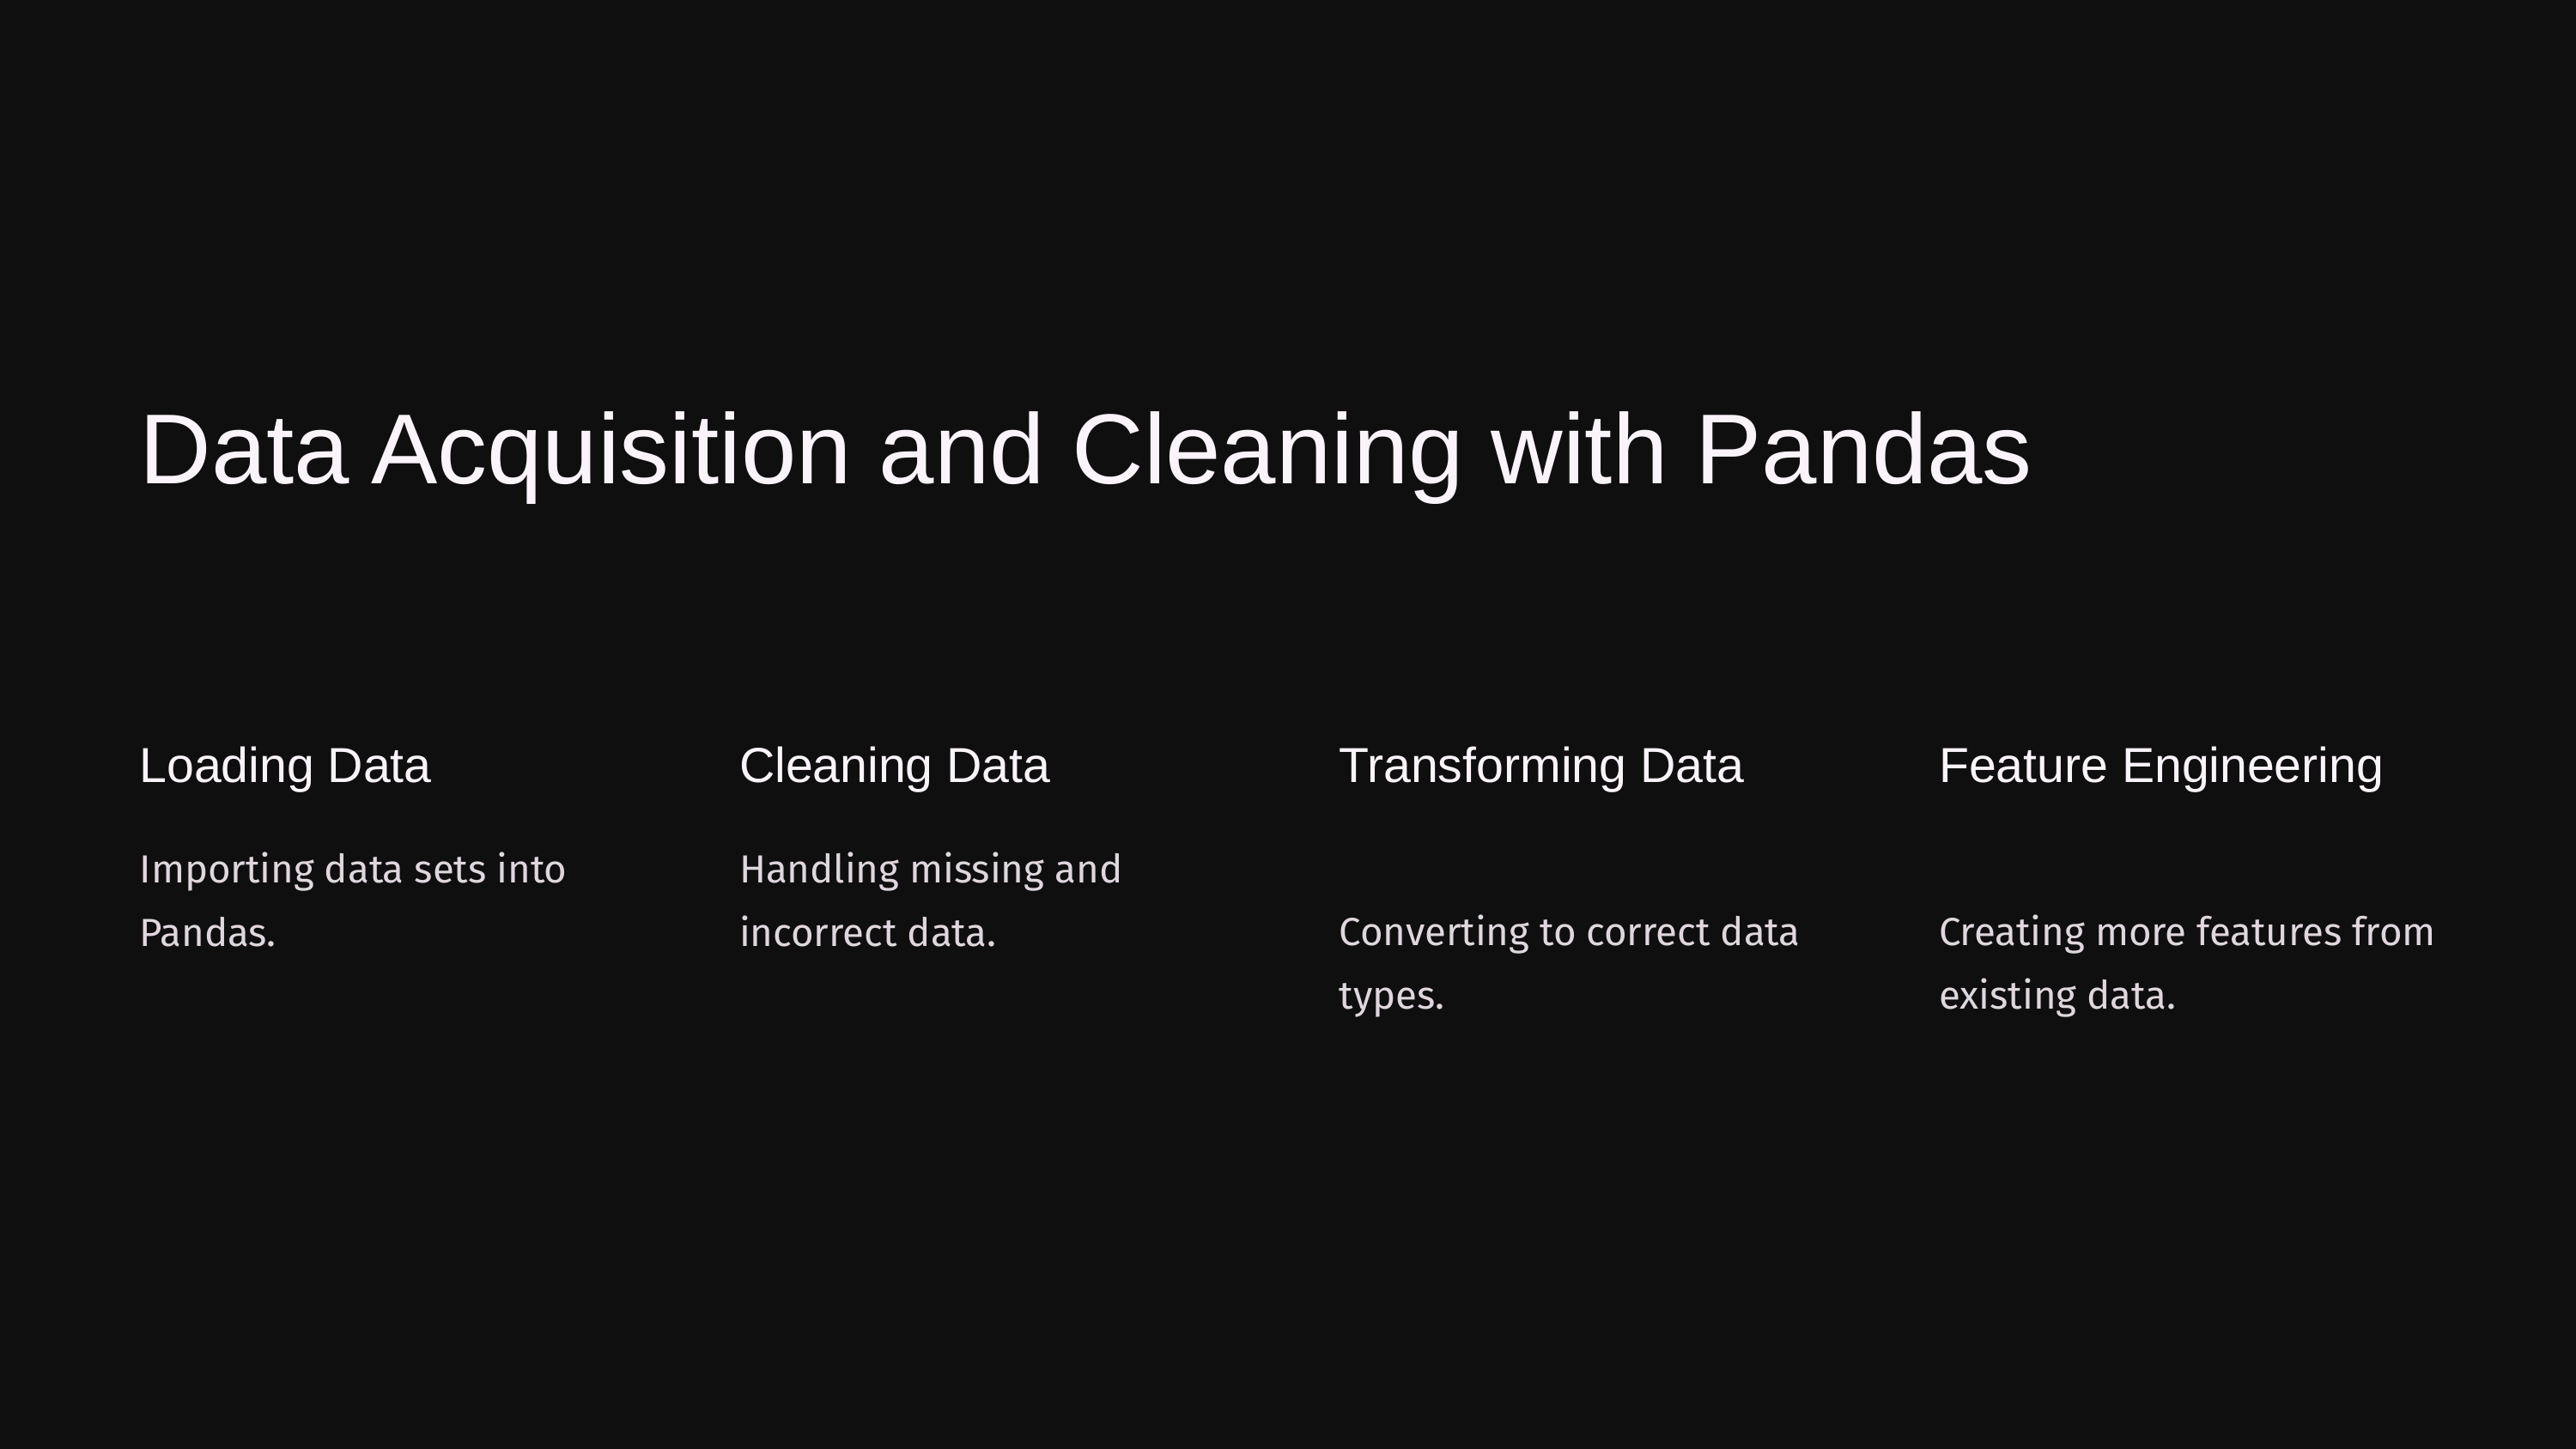

Data Acquisition and Cleaning with Pandas

Loading Data

Cleaning Data

Transforming Data

Feature Engineering

Importing data sets into Pandas.

Handling missing and incorrect data.

Converting to correct data types.

Creating more features from existing data.